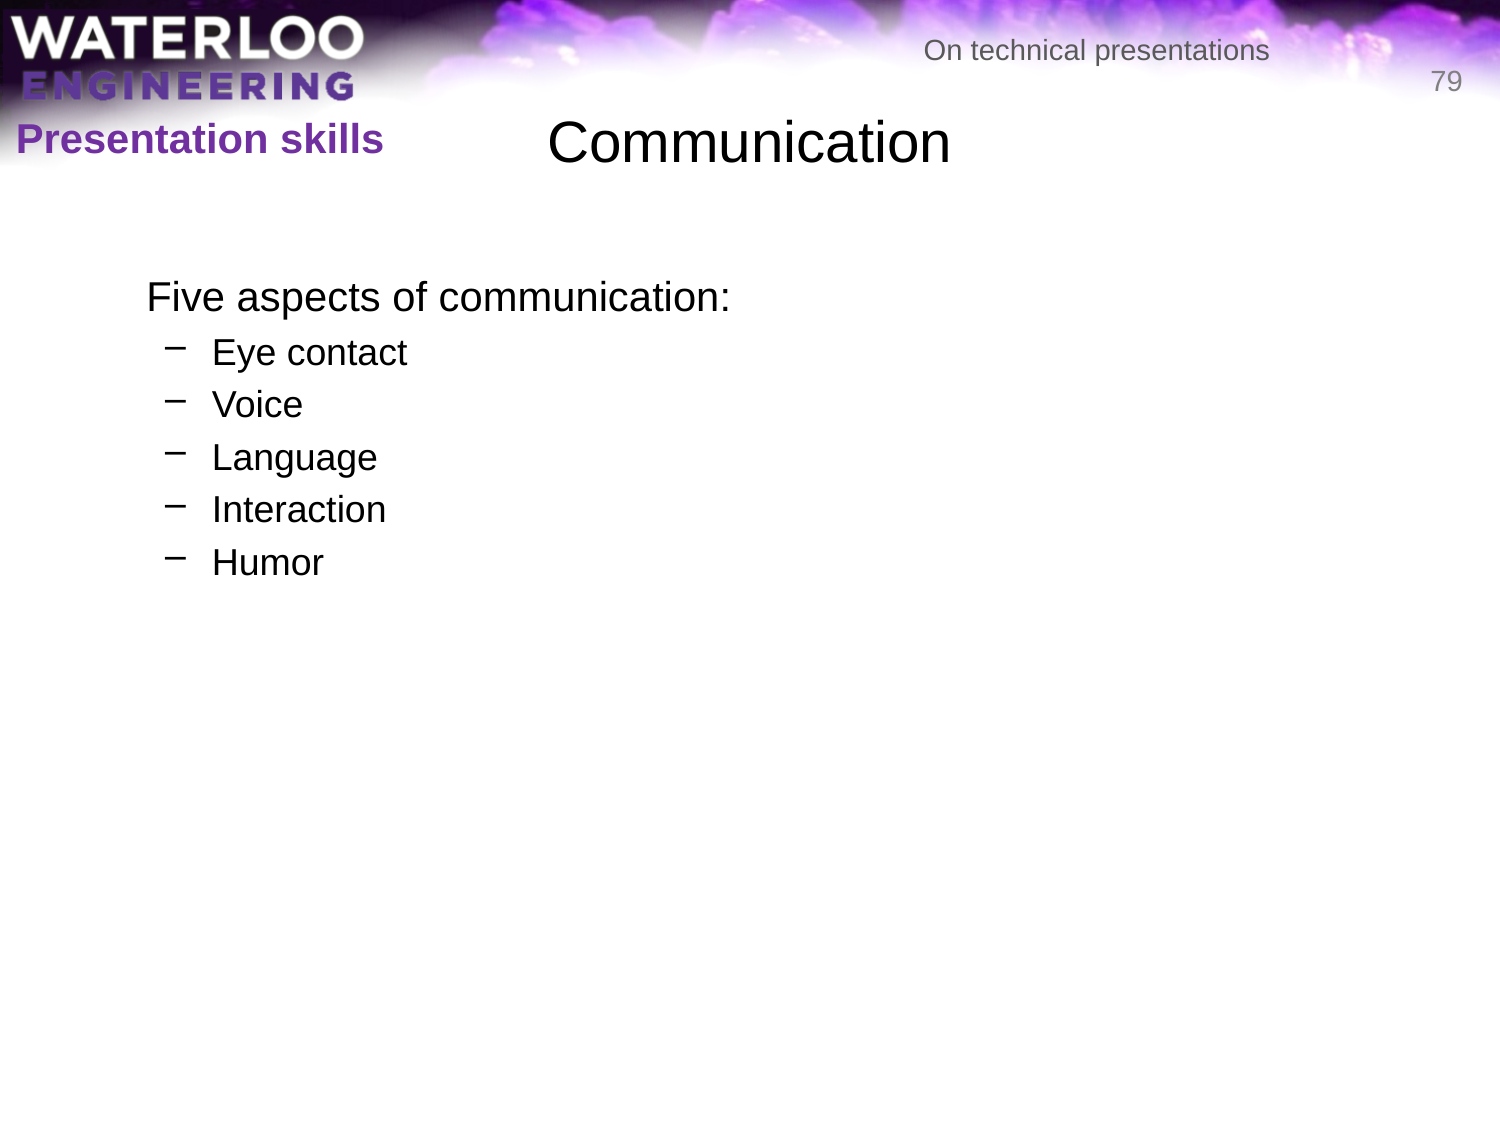

# Communication
79
Presentation skills
	Five aspects of communication:
Eye contact
Voice
Language
Interaction
Humor